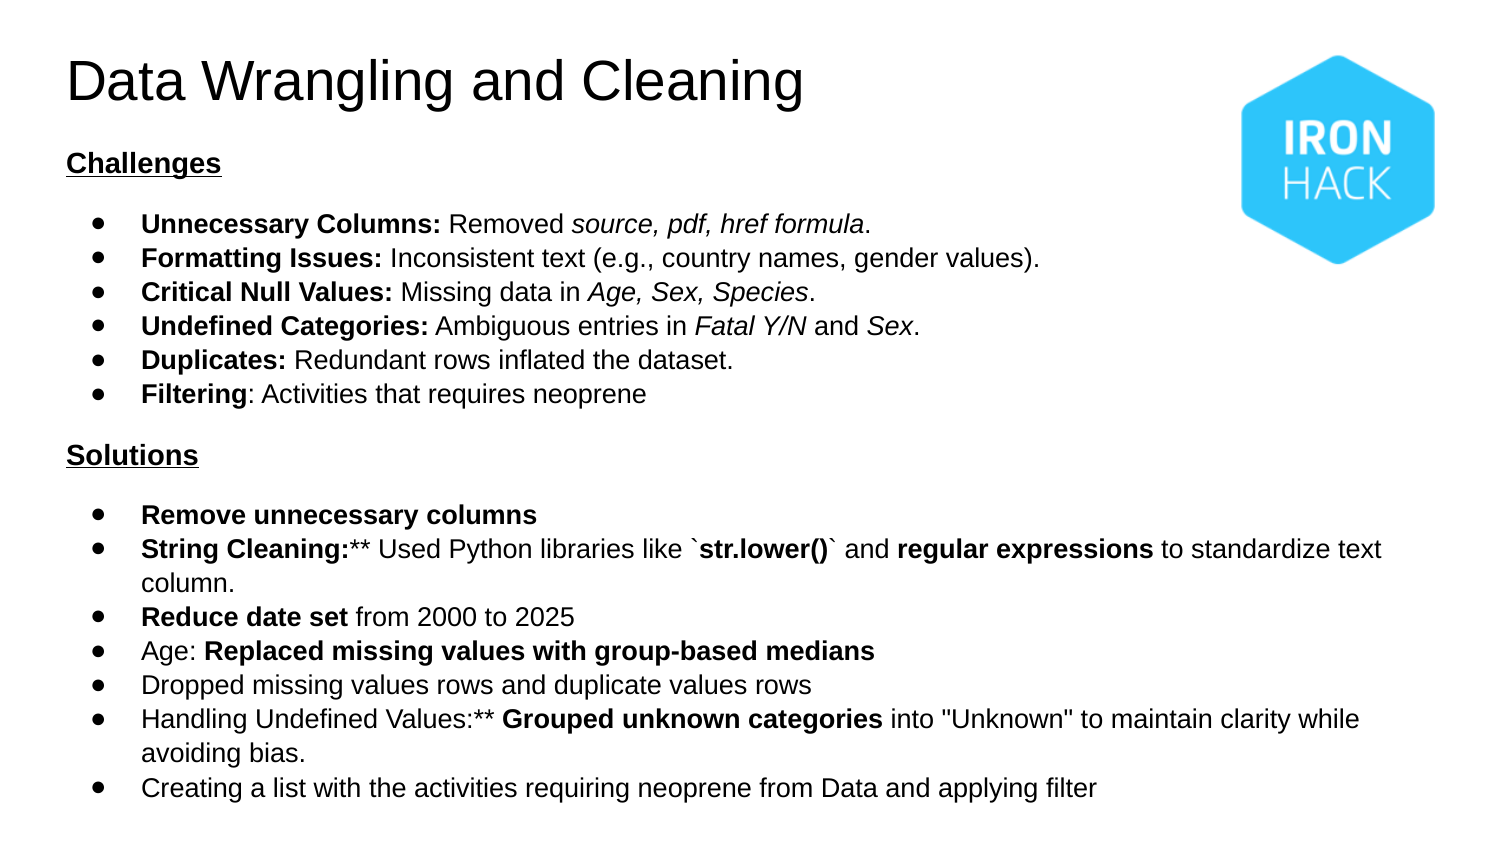

# Data Wrangling and Cleaning
Challenges
Unnecessary Columns: Removed source, pdf, href formula.
Formatting Issues: Inconsistent text (e.g., country names, gender values).
Critical Null Values: Missing data in Age, Sex, Species.
Undefined Categories: Ambiguous entries in Fatal Y/N and Sex.
Duplicates: Redundant rows inflated the dataset.
Filtering: Activities that requires neoprene
Solutions
Remove unnecessary columns
String Cleaning:** Used Python libraries like `str.lower()` and regular expressions to standardize text column.
Reduce date set from 2000 to 2025
Age: Replaced missing values with group-based medians
Dropped missing values rows and duplicate values rows
Handling Undefined Values:** Grouped unknown categories into "Unknown" to maintain clarity while avoiding bias.
Creating a list with the activities requiring neoprene from Data and applying filter
The main problems that we find working with this database was:
Some columns with not useful information (source, pdf, href formula…)
Formatting issues (some countries were in capital letters others not, some gender values has extra spaces)
Old values
Critical columns like "Age," "Sex," and "Species" had a significant number of null values
Missing values
Undefined Categories:** "Fatal Y/N" and "Sex" contained undefined or ambiguous categories.
Duplicates rows that inflated the dataset
Solution:
We remove columns  we were not going to use.
String Cleaning:** Used Python libraries like `str.lower()` and regular expressions to standardize text column.
Reduce date set from 2000 to 2025
Age: Replaced missing values with group-based medians (e.g., by country or activity type) to preserve trends.
Reduce date set from 2000 to 2025
Dropped missing values rows and duplicate values rows
Handling Undefined Values:** Grouped unknown categories into "Unknown" to maintain clarity while avoiding bias.